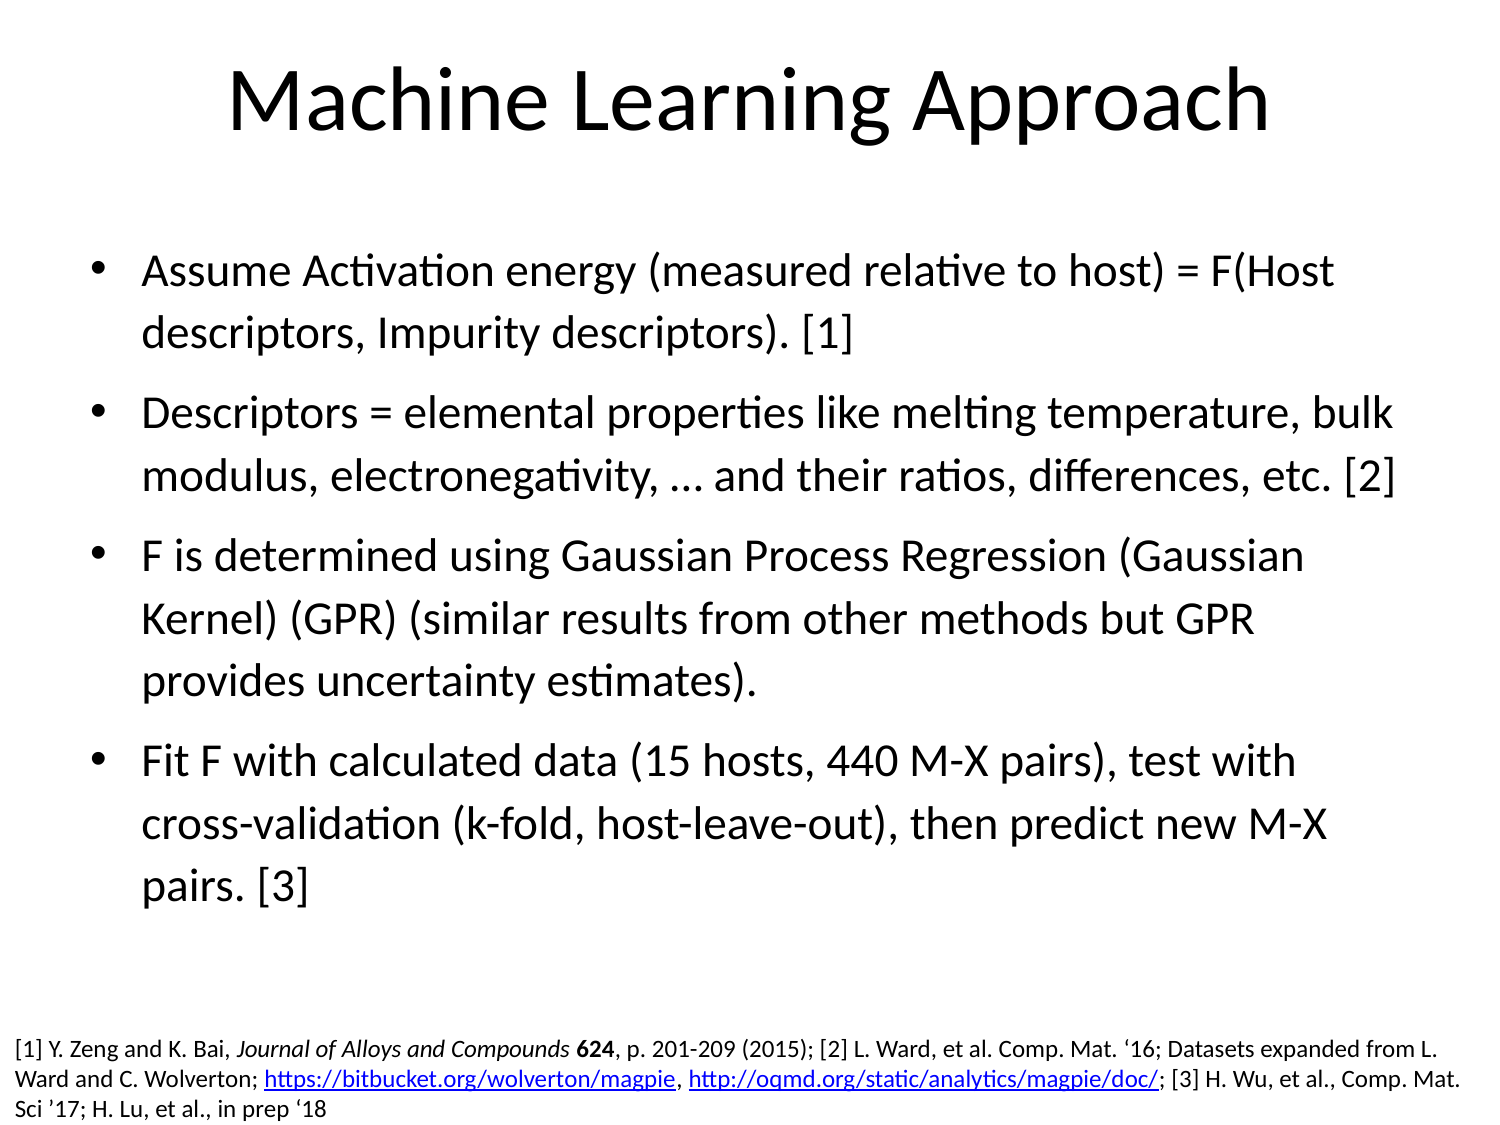

# Machine Learning Approach
Assume Activation energy (measured relative to host) = F(Host descriptors, Impurity descriptors). [1]
Descriptors = elemental properties like melting temperature, bulk modulus, electronegativity, … and their ratios, differences, etc. [2]
F is determined using Gaussian Process Regression (Gaussian Kernel) (GPR) (similar results from other methods but GPR provides uncertainty estimates).
Fit F with calculated data (15 hosts, 440 M-X pairs), test with cross-validation (k-fold, host-leave-out), then predict new M-X pairs. [3]

[1] Y. Zeng and K. Bai, Journal of Alloys and Compounds 624, p. 201-209 (2015); [2] L. Ward, et al. Comp. Mat. ‘16; Datasets expanded from L. Ward and C. Wolverton; https://bitbucket.org/wolverton/magpie, http://oqmd.org/static/analytics/magpie/doc/; [3] H. Wu, et al., Comp. Mat. Sci ’17; H. Lu, et al., in prep ‘18